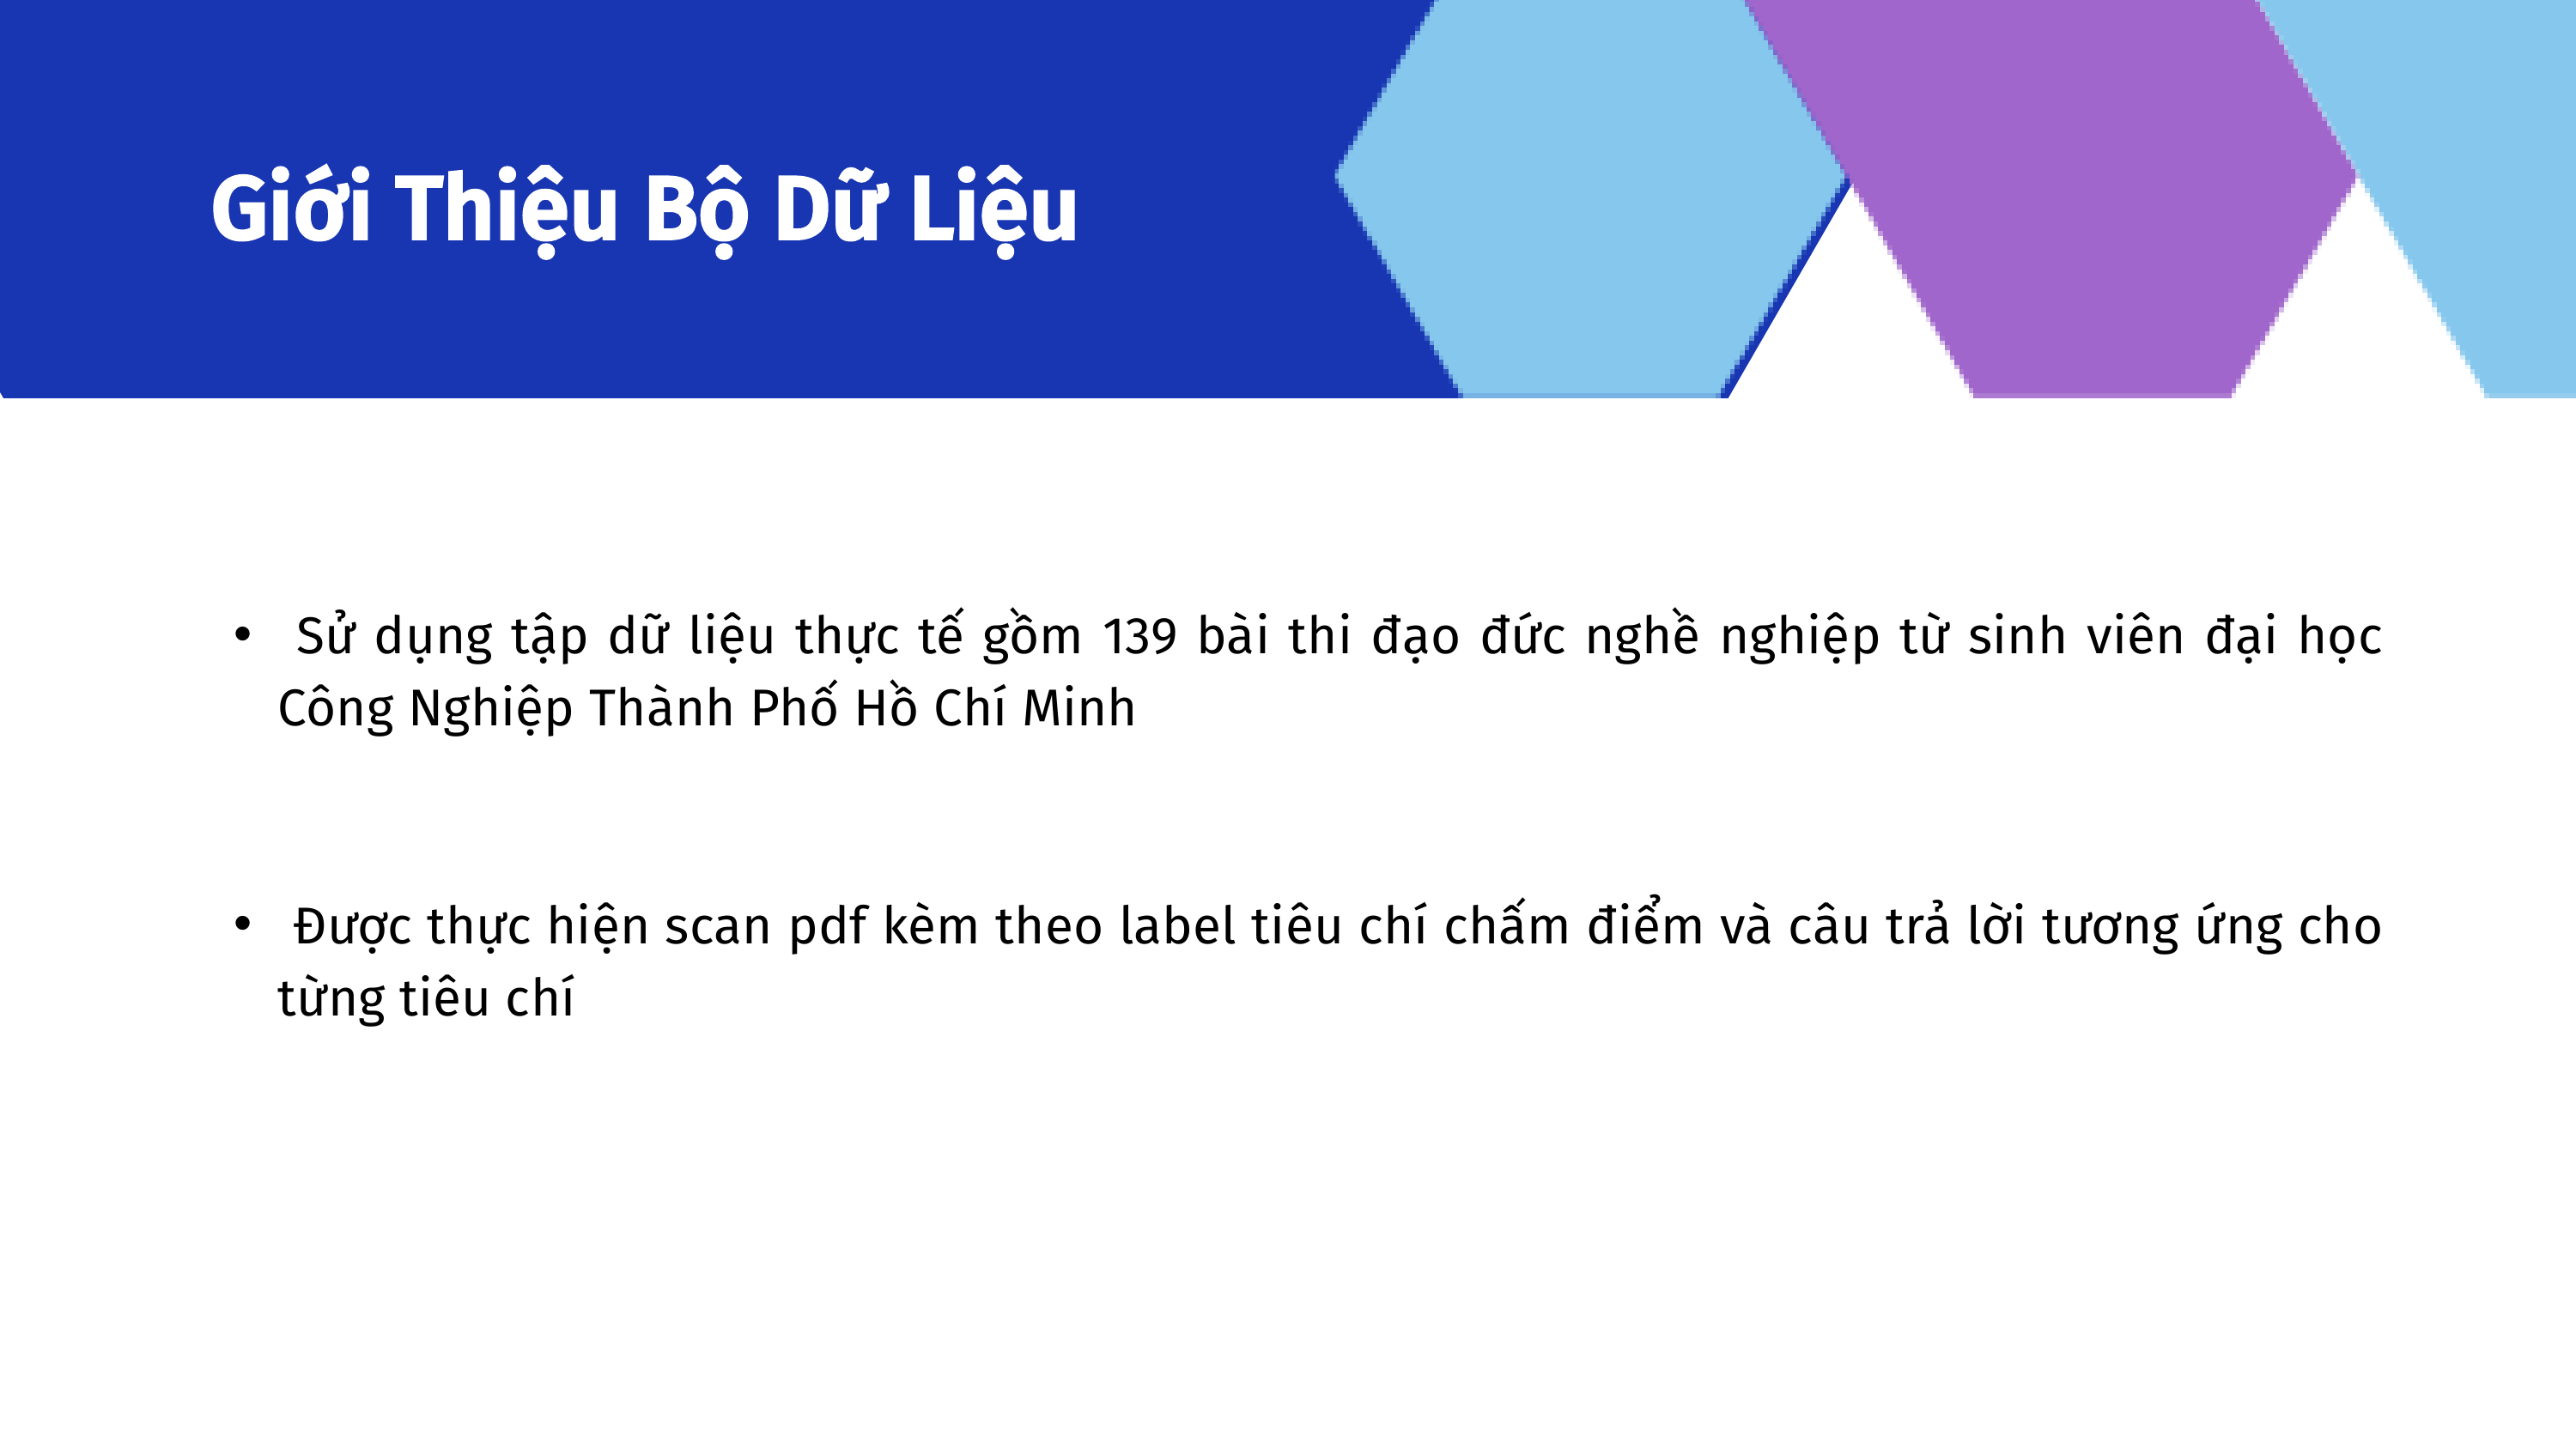

Giới Thiệu Bộ Dữ Liệu
 Sử dụng tập dữ liệu thực tế gồm 139 bài thi đạo đức nghề nghiệp từ sinh viên đại học Công Nghiệp Thành Phố Hồ Chí Minh

 Được thực hiện scan pdf kèm theo label tiêu chí chấm điểm và câu trả lời tương ứng cho từng tiêu chí